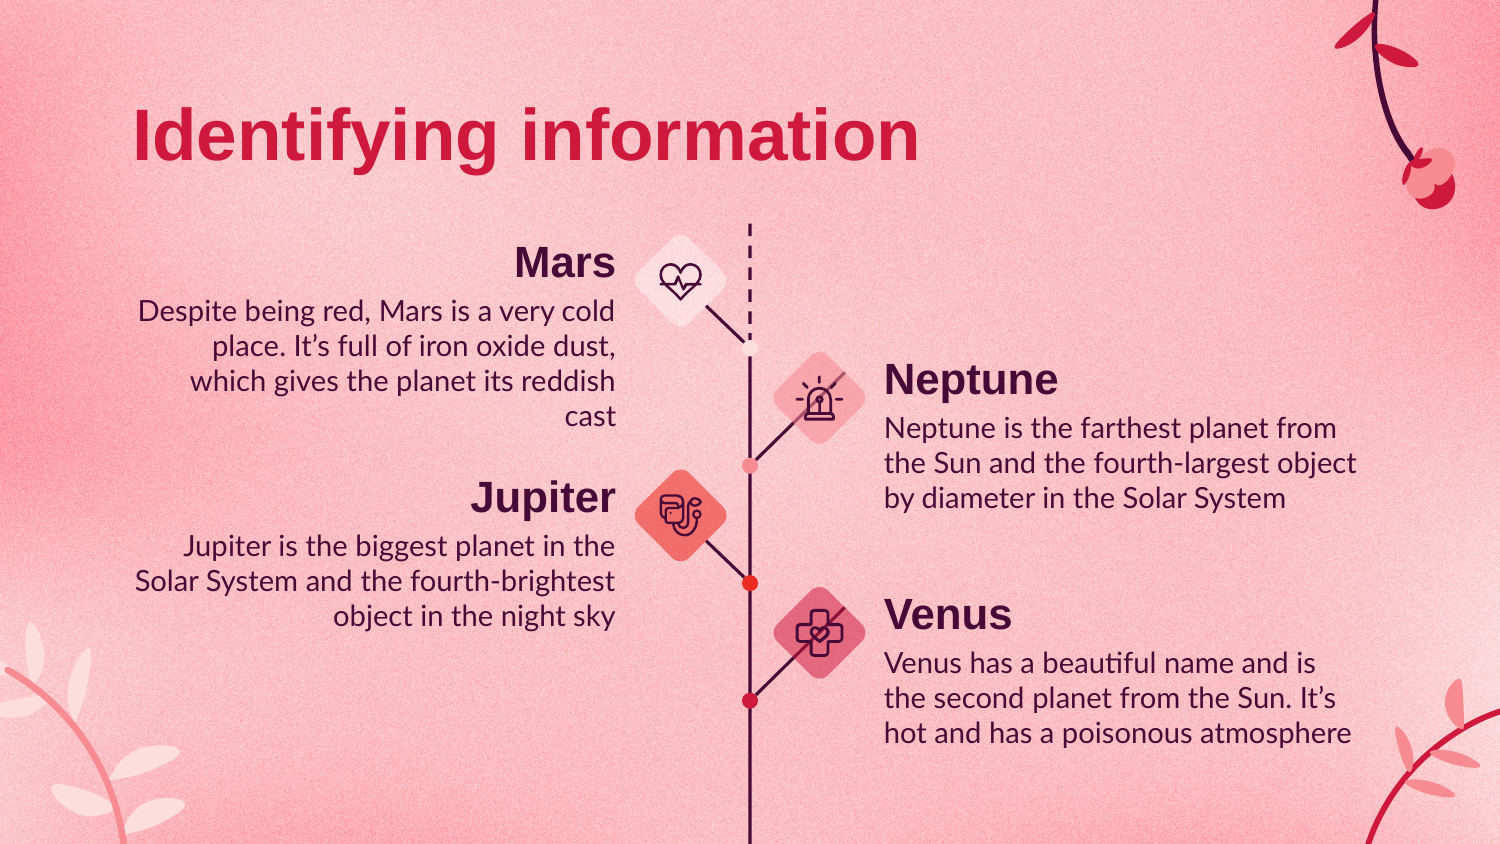

# Identifying information
Mars

Despite being red, Mars is a very cold place. It’s full of iron oxide dust, which gives the planet its reddish cast

Neptune

Neptune is the farthest planet from the Sun and the fourth-largest object by diameter in the Solar System

Jupiter

Jupiter is the biggest planet in the Solar System and the fourth-brightest object in the night sky

Venus

Venus has a beautiful name and is the second planet from the Sun. It’s hot and has a poisonous atmosphere